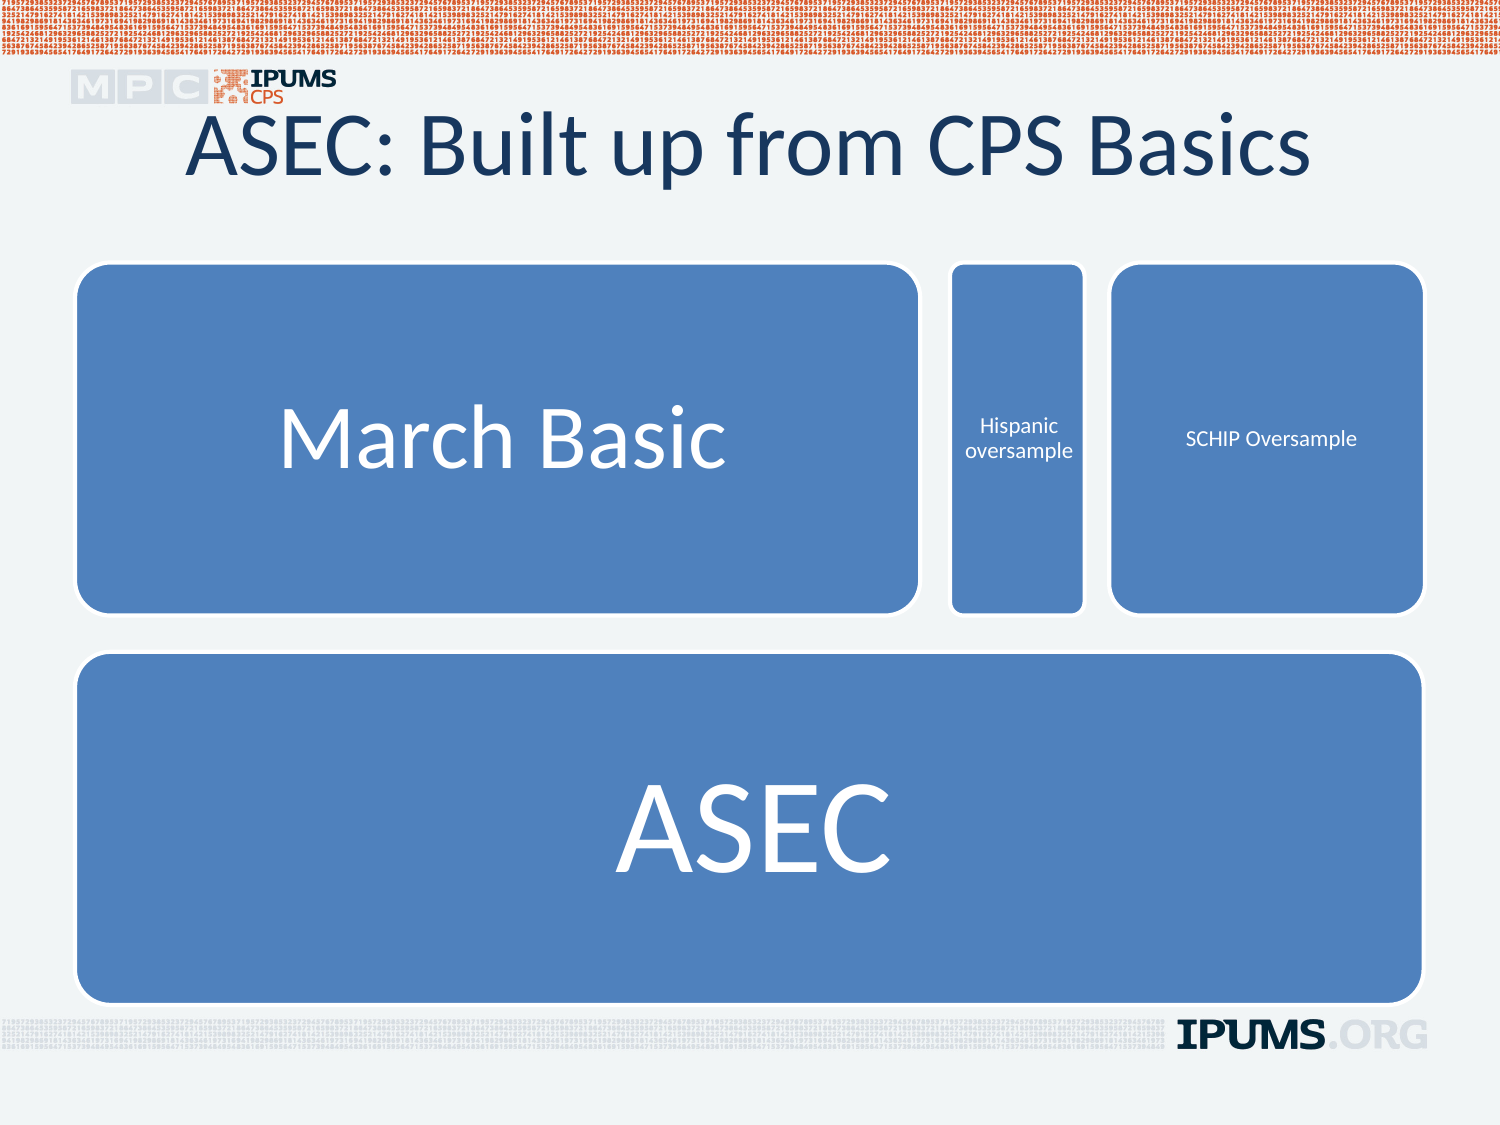

# ASEC: Built up from CPS Basics
ASEC
March Basic
Hispanic oversample
SCHIP Oversample